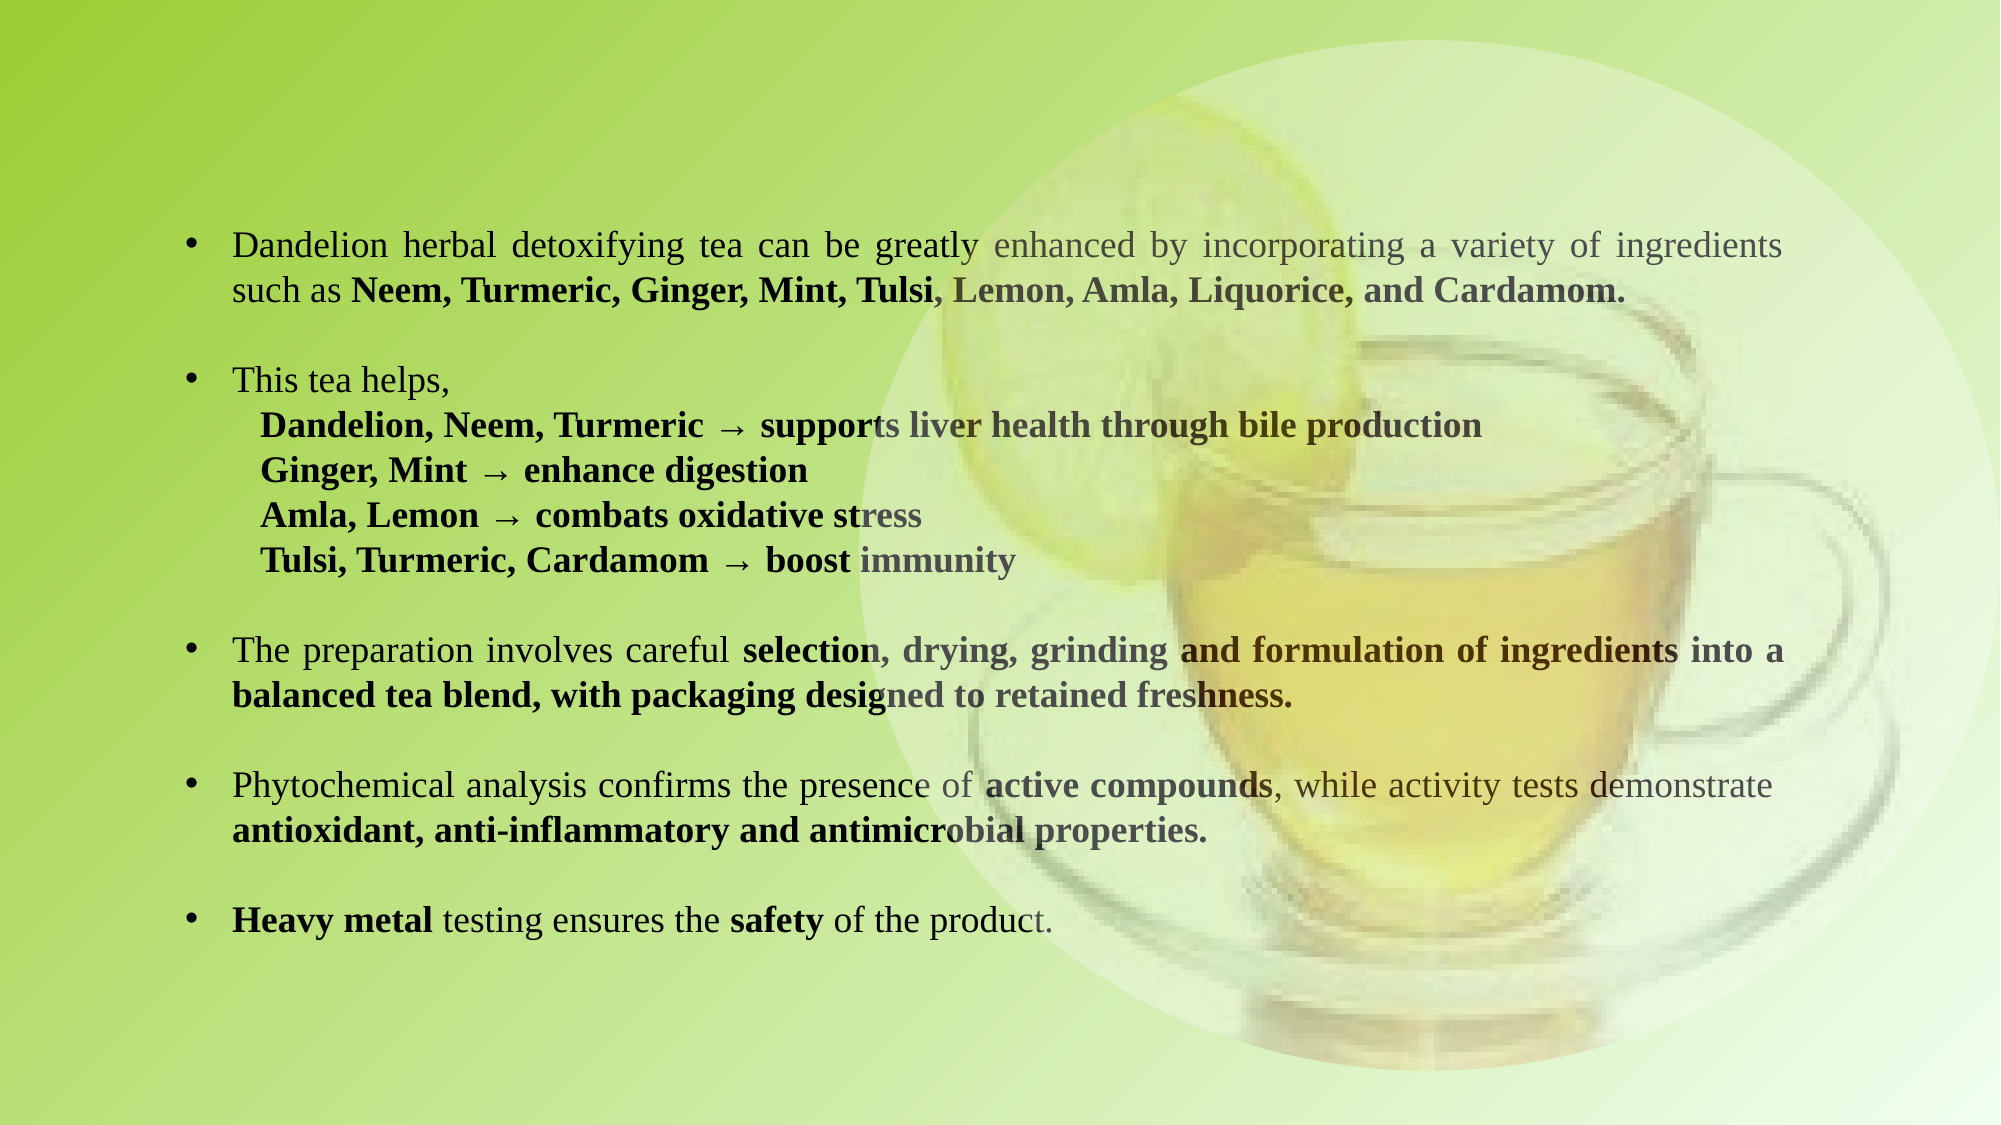

Dandelion herbal detoxifying tea can be greatly enhanced by incorporating a variety of ingredients such as Neem, Turmeric, Ginger, Mint, Tulsi, Lemon, Amla, Liquorice, and Cardamom.

This tea helps,
Dandelion, Neem, Turmeric → supports liver health through bile production
Ginger, Mint → enhance digestion
Amla, Lemon → combats oxidative stress
Tulsi, Turmeric, Cardamom → boost immunity

The preparation involves careful selection, drying, grinding and formulation of ingredients into a balanced tea blend, with packaging designed to retained freshness.

Phytochemical analysis confirms the presence of active compounds, while activity tests demonstrate  antioxidant, anti-inflammatory and antimicrobial properties.

Heavy metal testing ensures the safety of the product.